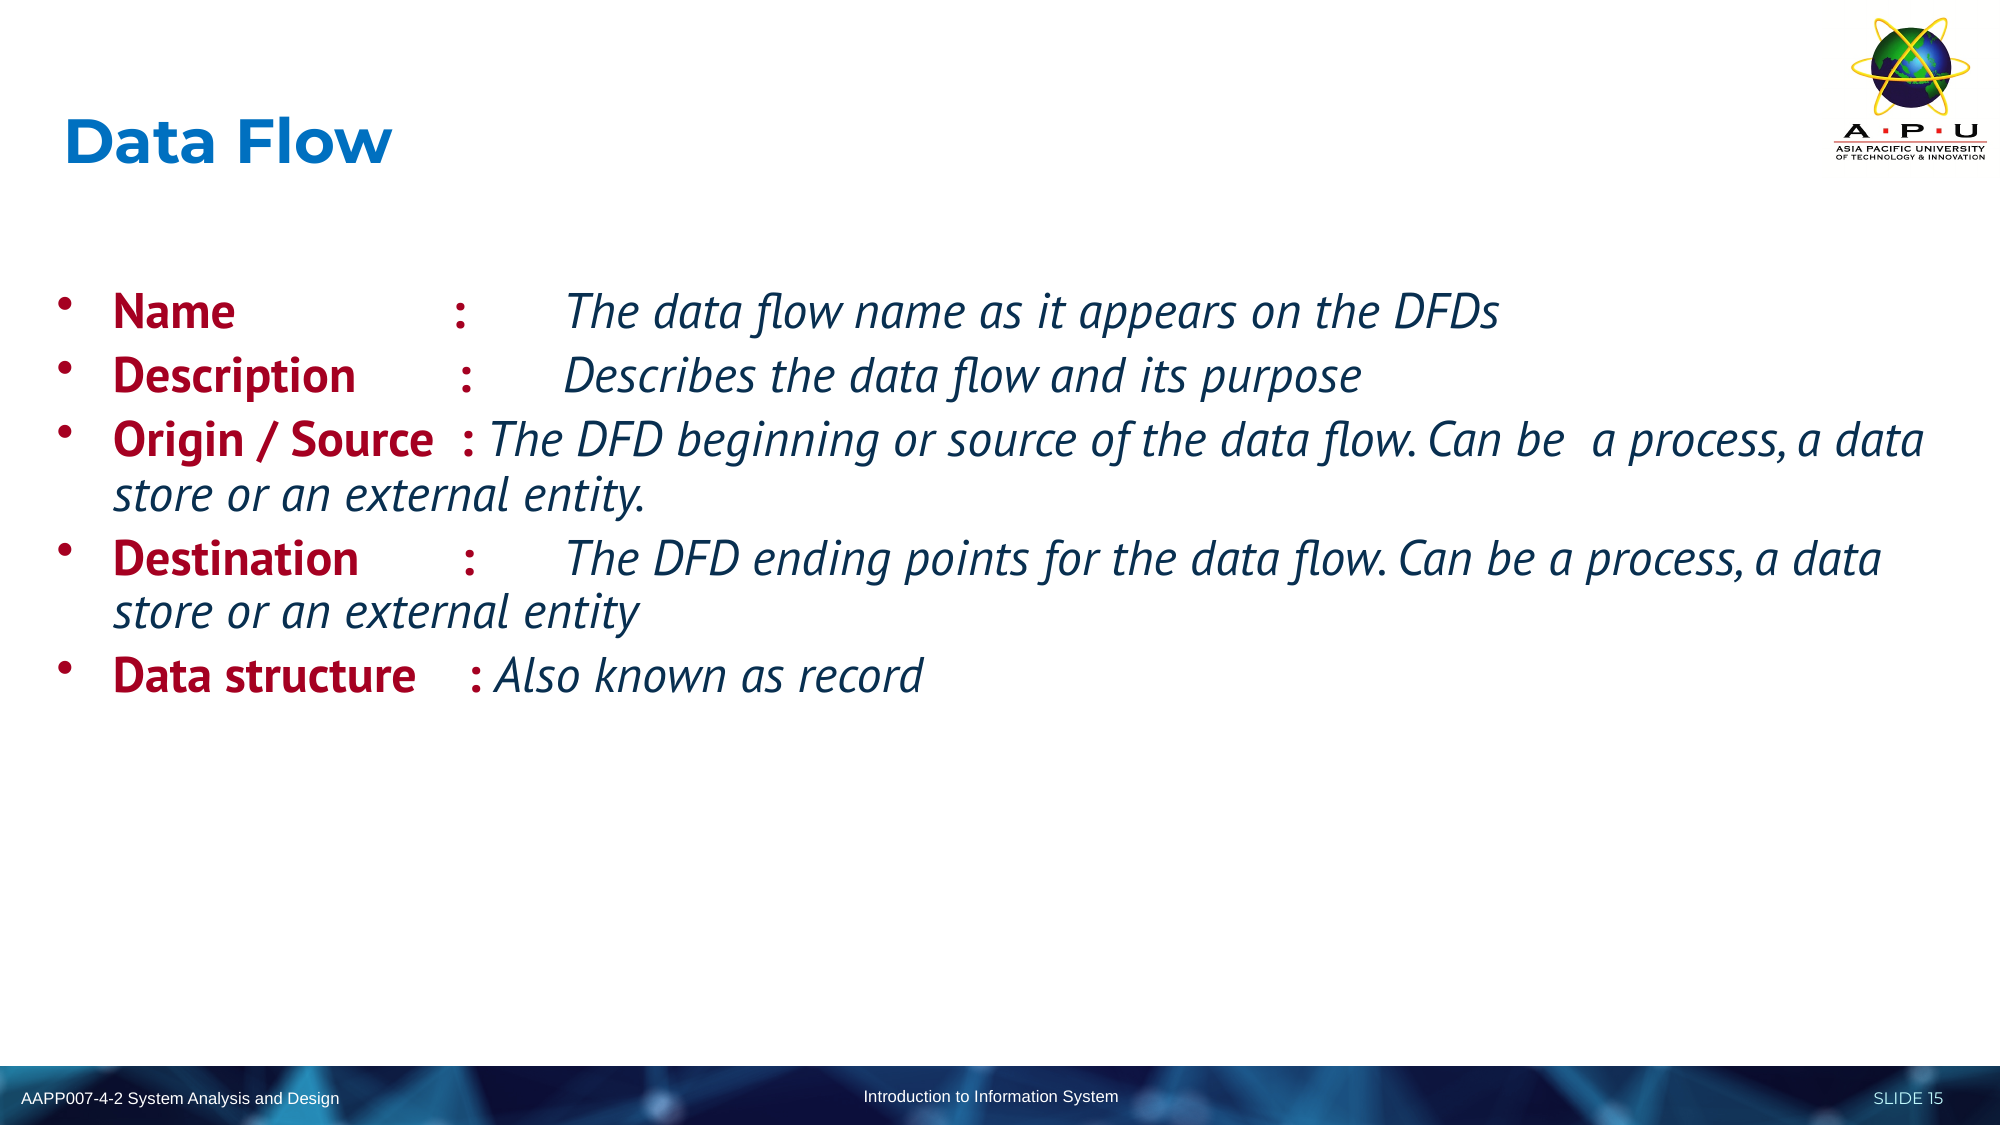

# Data Flow
Name                 : 	The data flow name as it appears on the DFDs
Description        : 	Describes the data flow and its purpose
Origin / Source  : The DFD beginning or source of the data flow. Can be  a process, a data store or an external entity.
Destination        : 	The DFD ending points for the data flow. Can be a process, a data store or an external entity
Data structure    : Also known as record